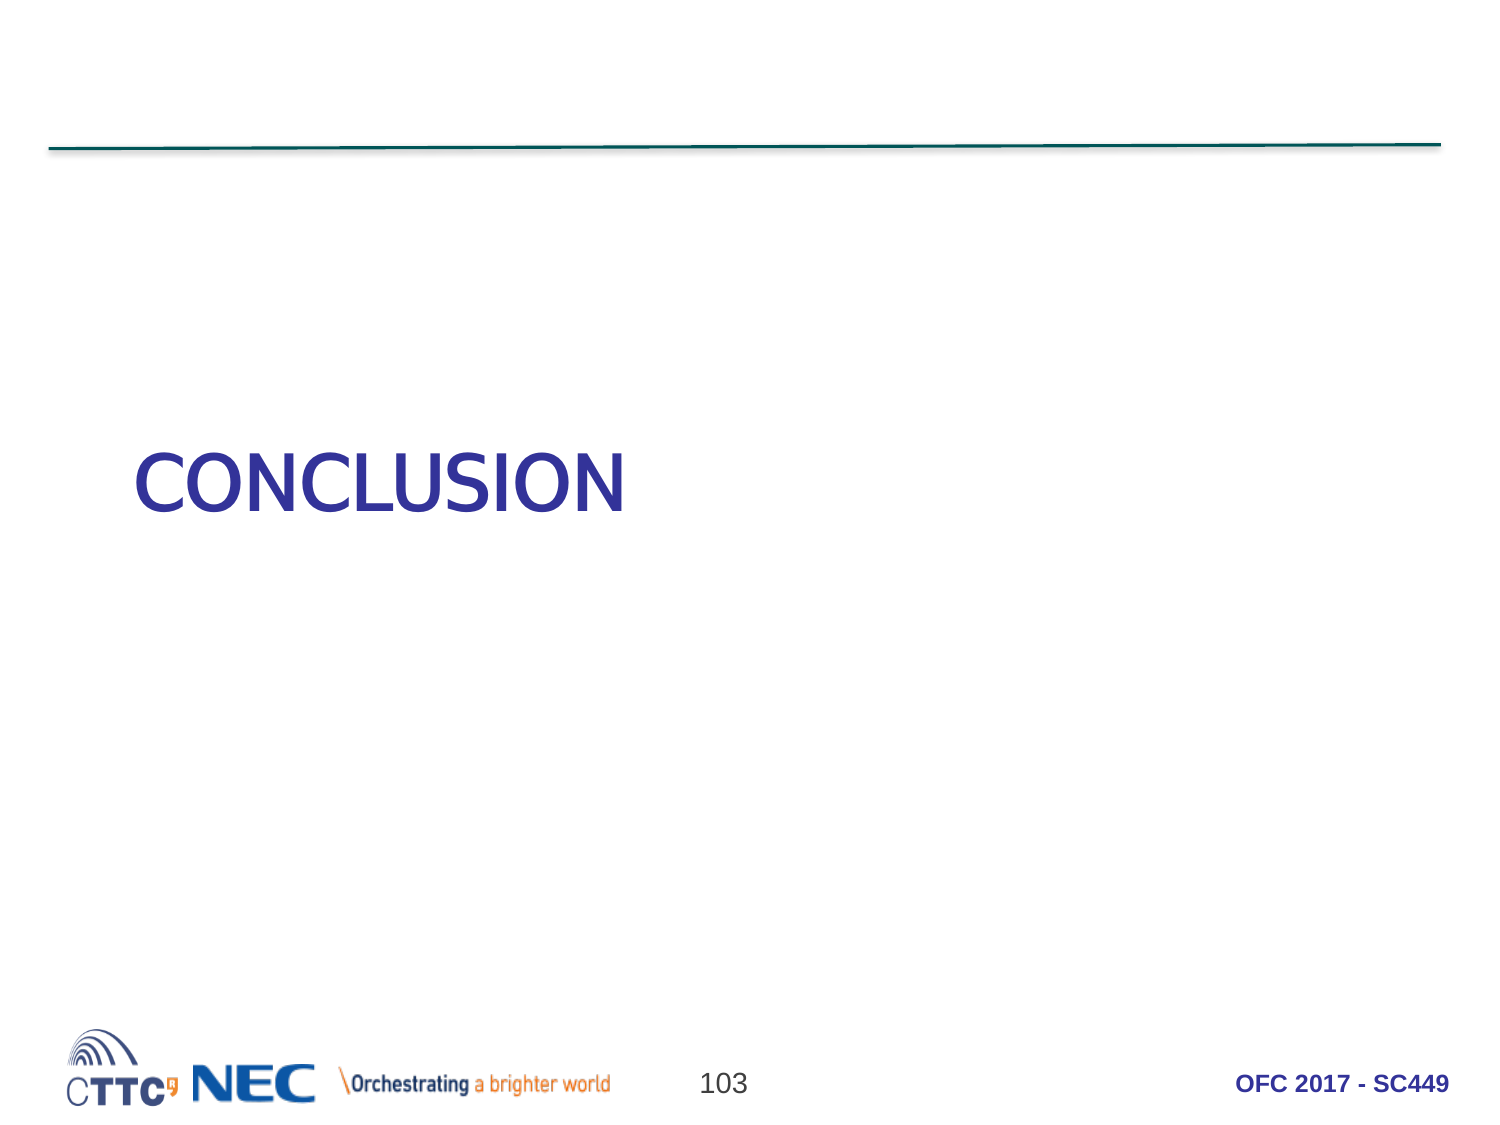

# Conclusion

103
OFC 2017 - SC449